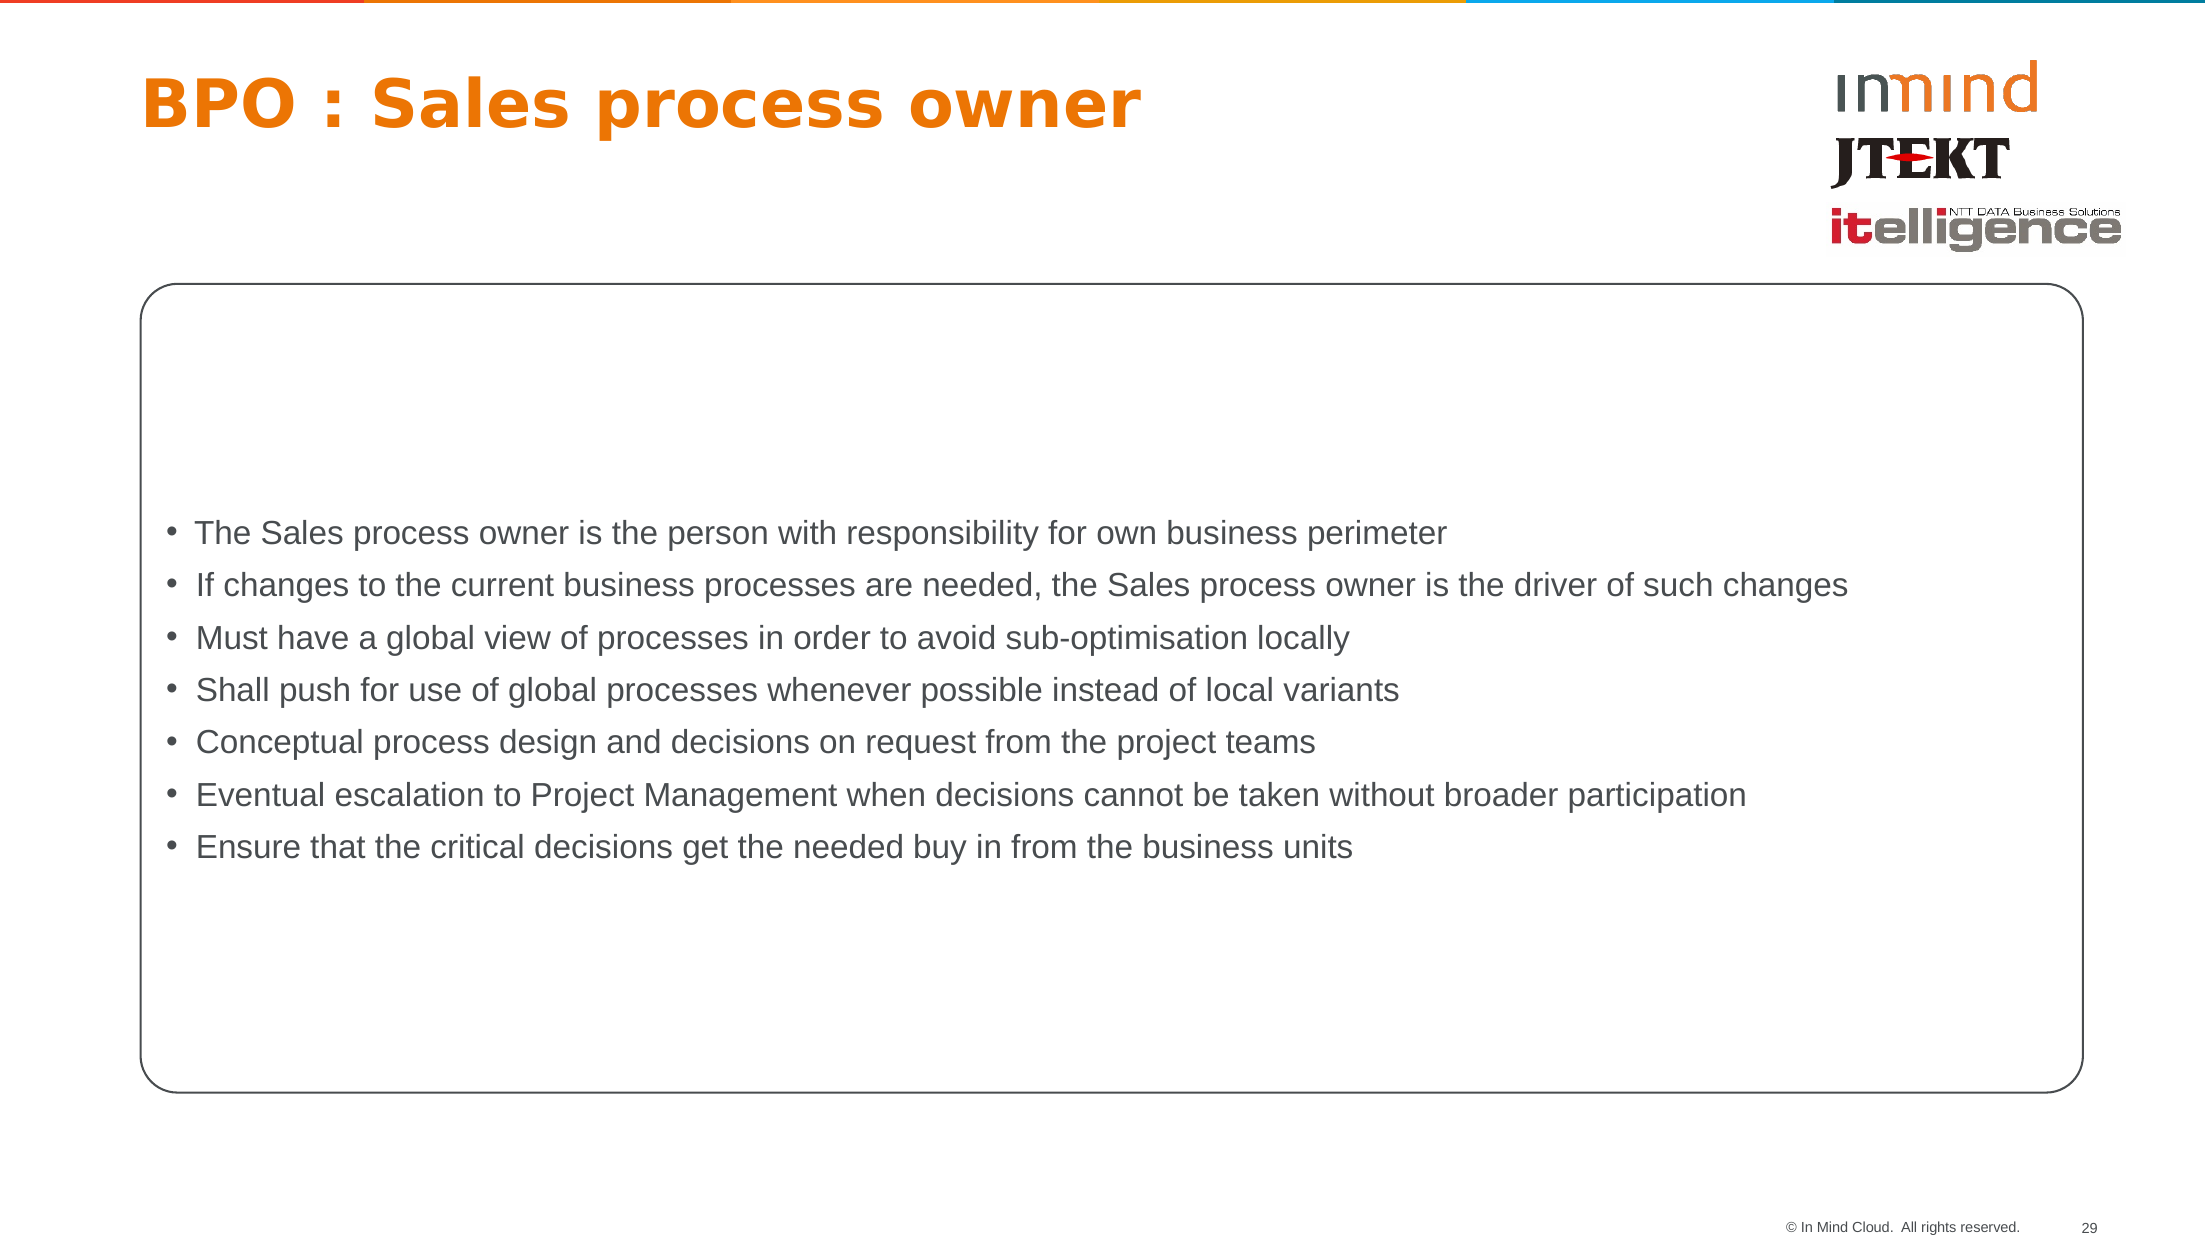

BPO : Sales process owner

The Sales process owner is the person with responsibility for own business perimeter
If changes to the current business processes are needed, the Sales process owner is the driver of such changes
Must have a global view of processes in order to avoid sub-optimisation locally
Shall push for use of global processes whenever possible instead of local variants
Conceptual process design and decisions on request from the project teams
Eventual escalation to Project Management when decisions cannot be taken without broader participation
Ensure that the critical decisions get the needed buy in from the business units